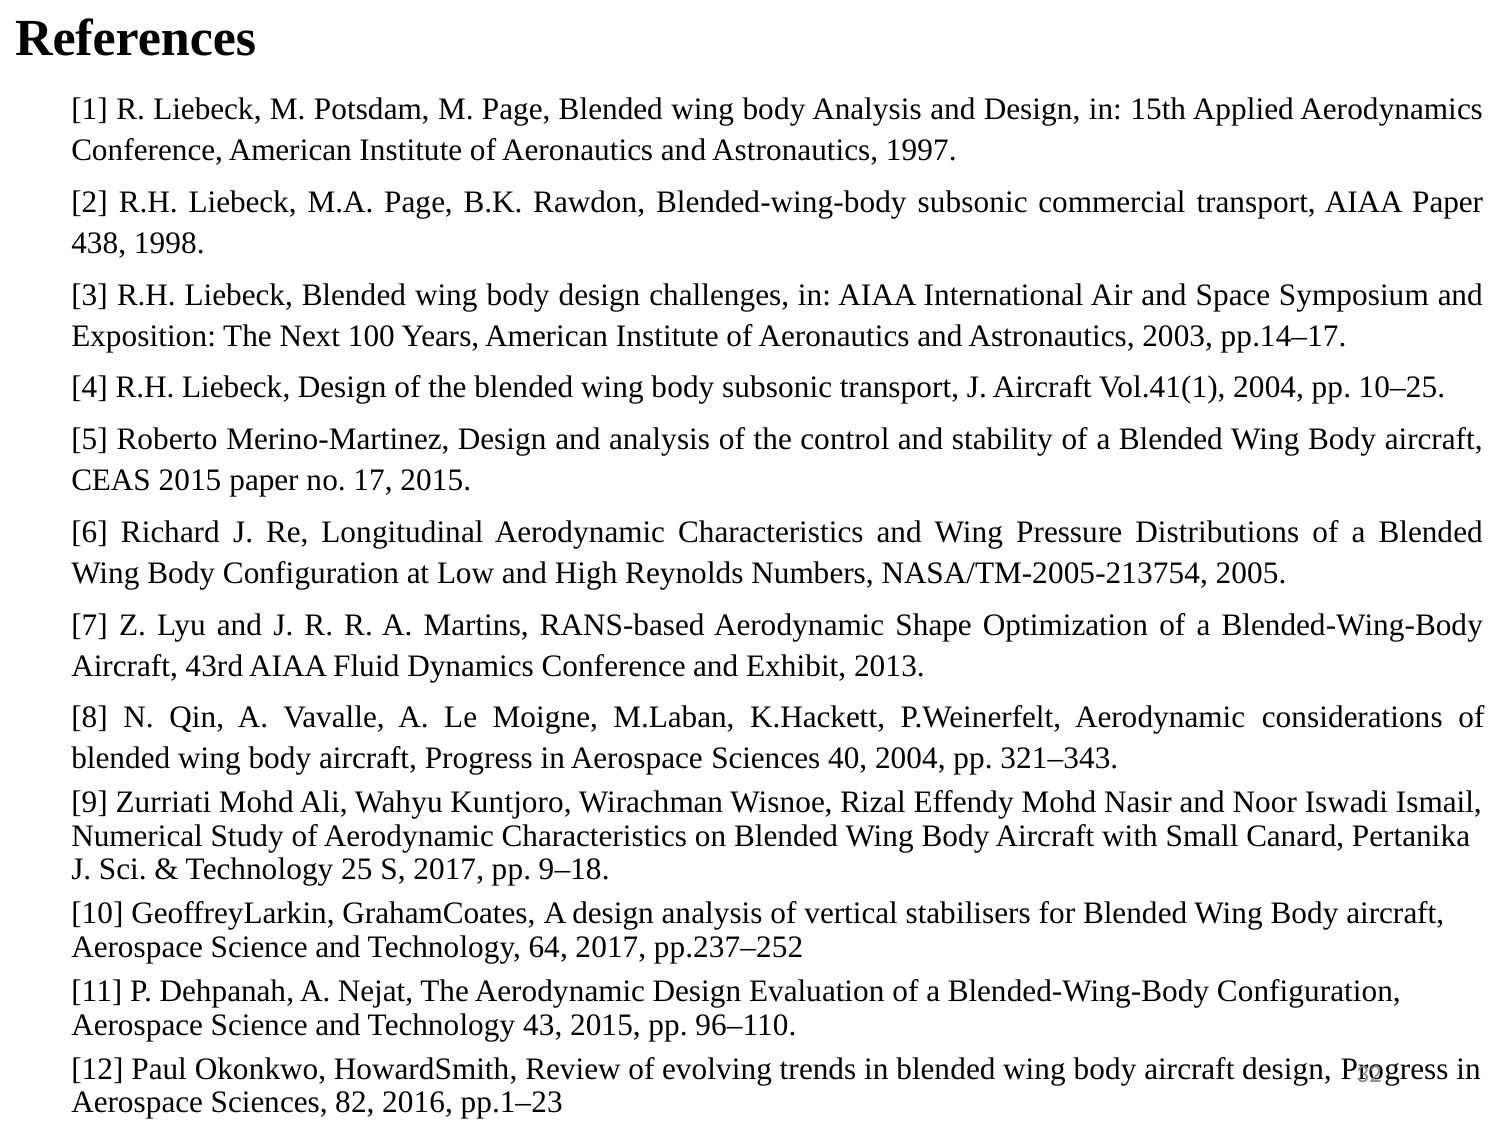

# References
[1] R. Liebeck, M. Potsdam, M. Page, Blended wing body Analysis and Design, in: 15th Applied Aerodynamics Conference, American Institute of Aeronautics and Astronautics, 1997.
[2] R.H. Liebeck, M.A. Page, B.K. Rawdon, Blended-wing-body subsonic commercial transport, AIAA Paper 438, 1998.
[3] R.H. Liebeck, Blended wing body design challenges, in: AIAA International Air and Space Symposium and Exposition: The Next 100 Years, American Institute of Aeronautics and Astronautics, 2003, pp.14–17.
[4] R.H. Liebeck, Design of the blended wing body subsonic transport, J. Aircraft Vol.41(1), 2004, pp. 10–25.
[5] Roberto Merino-Martinez, Design and analysis of the control and stability of a Blended Wing Body aircraft, CEAS 2015 paper no. 17, 2015.
[6] Richard J. Re, Longitudinal Aerodynamic Characteristics and Wing Pressure Distributions of a Blended Wing Body Configuration at Low and High Reynolds Numbers, NASA/TM-2005-213754, 2005.
[7] Z. Lyu and J. R. R. A. Martins, RANS-based Aerodynamic Shape Optimization of a Blended-Wing-Body Aircraft, 43rd AIAA Fluid Dynamics Conference and Exhibit, 2013.
[8] N. Qin, A. Vavalle, A. Le Moigne, M.Laban, K.Hackett, P.Weinerfelt, Aerodynamic considerations of blended wing body aircraft, Progress in Aerospace Sciences 40, 2004, pp. 321–343.
[9] Zurriati Mohd Ali, Wahyu Kuntjoro, Wirachman Wisnoe, Rizal Effendy Mohd Nasir and Noor Iswadi Ismail, Numerical Study of Aerodynamic Characteristics on Blended Wing Body Aircraft with Small Canard, Pertanika J. Sci. & Technology 25 S, 2017, pp. 9–18.
[10] GeoffreyLarkin, GrahamCoates, A design analysis of vertical stabilisers for Blended Wing Body aircraft, Aerospace Science and Technology, 64, 2017, pp.237–252
[11] P. Dehpanah, A. Nejat, The Aerodynamic Design Evaluation of a Blended-Wing-Body Configuration, Aerospace Science and Technology 43, 2015, pp. 96–110.
[12] Paul Okonkwo, HowardSmith, Review of evolving trends in blended wing body aircraft design, Progress in Aerospace Sciences, 82, 2016, pp.1–23

32